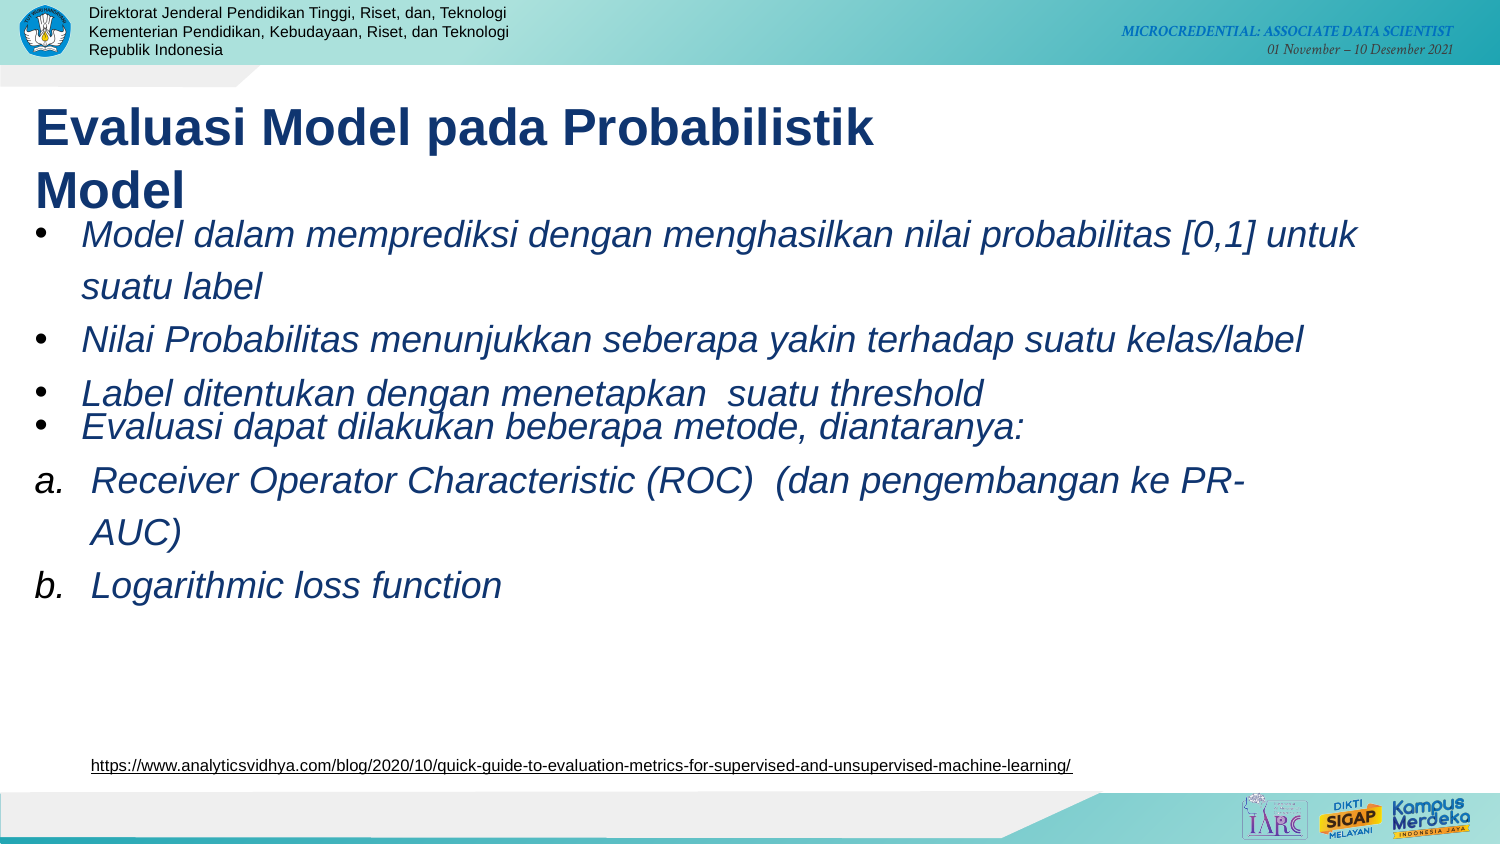

Evaluasi Model pada Probabilistik Model

Model dalam memprediksi dengan menghasilkan nilai probabilitas [0,1] untuk suatu label
Nilai Probabilitas menunjukkan seberapa yakin terhadap suatu kelas/label
Label ditentukan dengan menetapkan  suatu threshold
Evaluasi dapat dilakukan beberapa metode, diantaranya:
Receiver Operator Characteristic (ROC)  (dan pengembangan ke PR-AUC)
Logarithmic loss function
https://www.analyticsvidhya.com/blog/2020/10/quick-guide-to-evaluation-metrics-for-supervised-and-unsupervised-machine-learning/